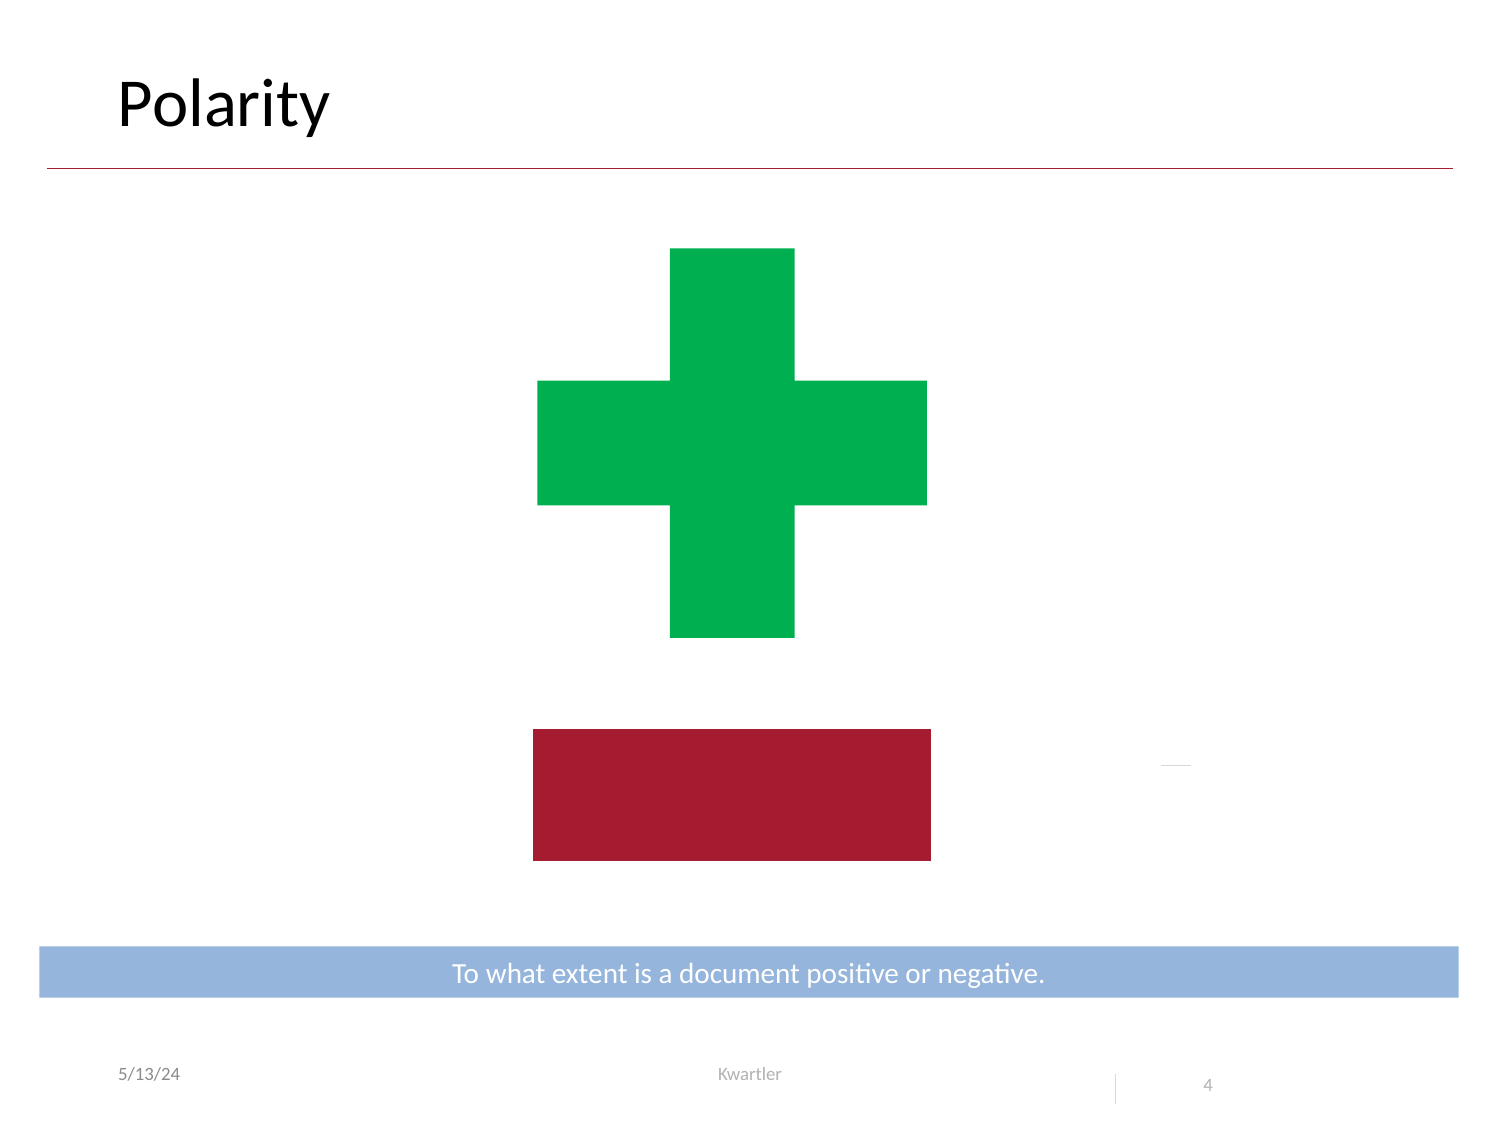

# Polarity

To what extent is a document positive or negative.
5/13/24
Kwartler
4